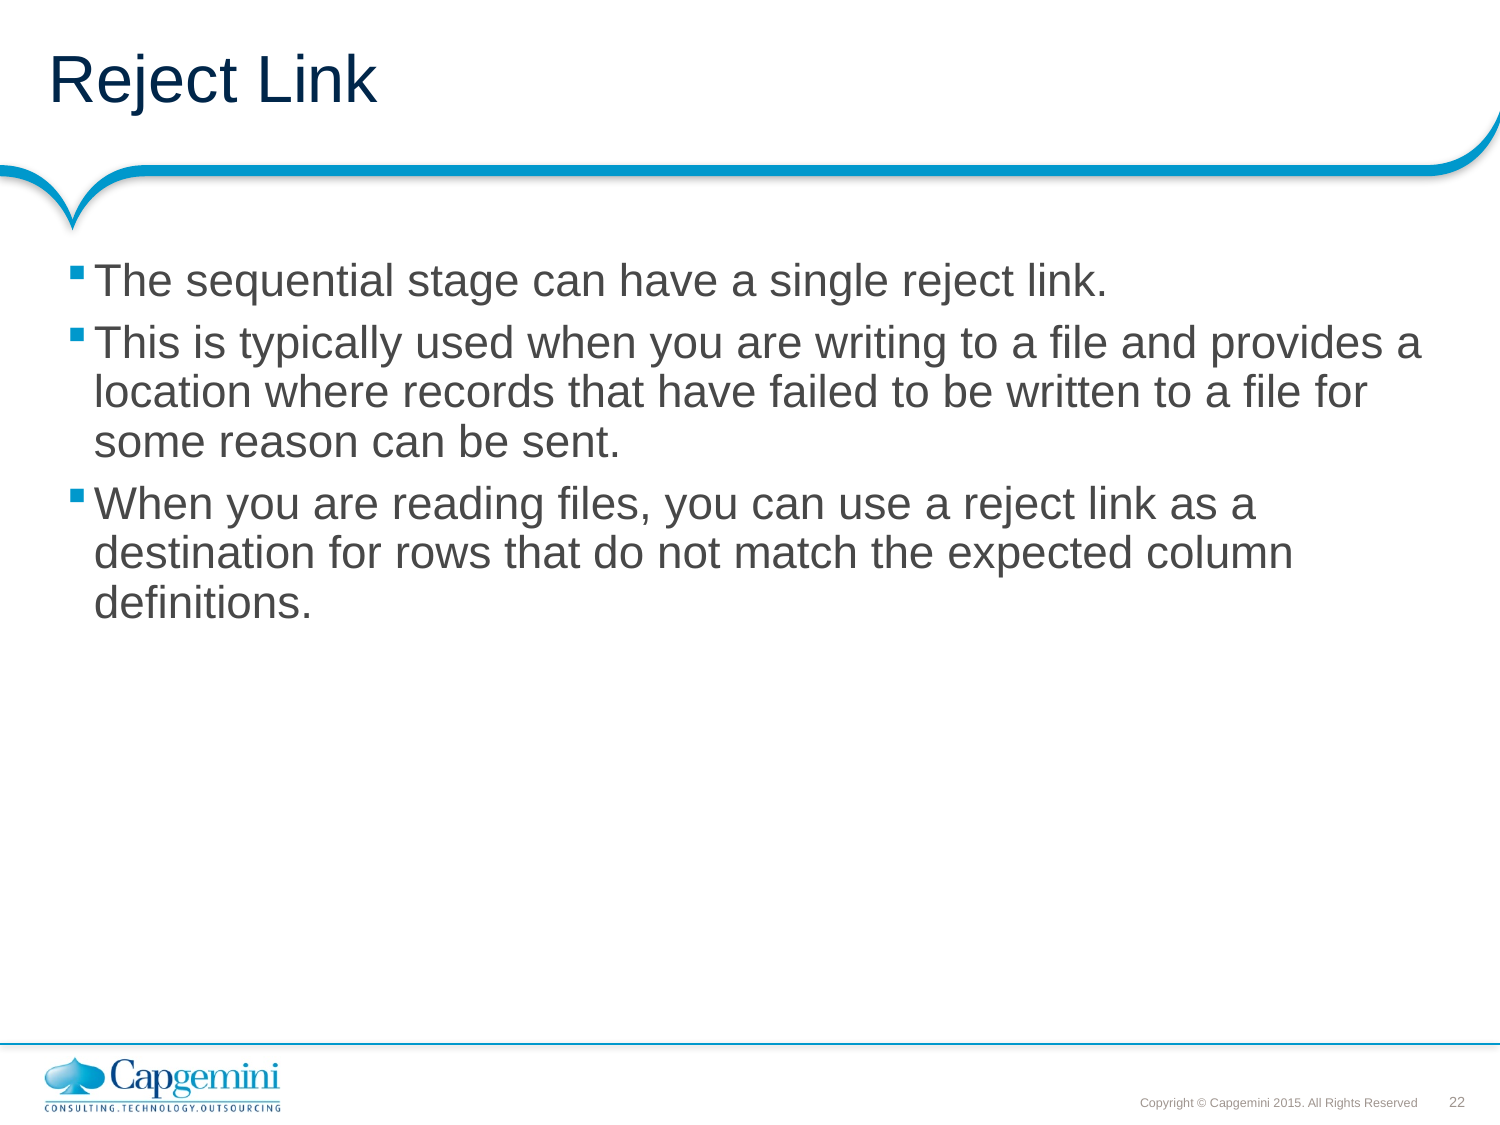

# Reject Link
The sequential stage can have a single reject link.
This is typically used when you are writing to a file and provides a location where records that have failed to be written to a file for some reason can be sent.
When you are reading files, you can use a reject link as a destination for rows that do not match the expected column definitions.